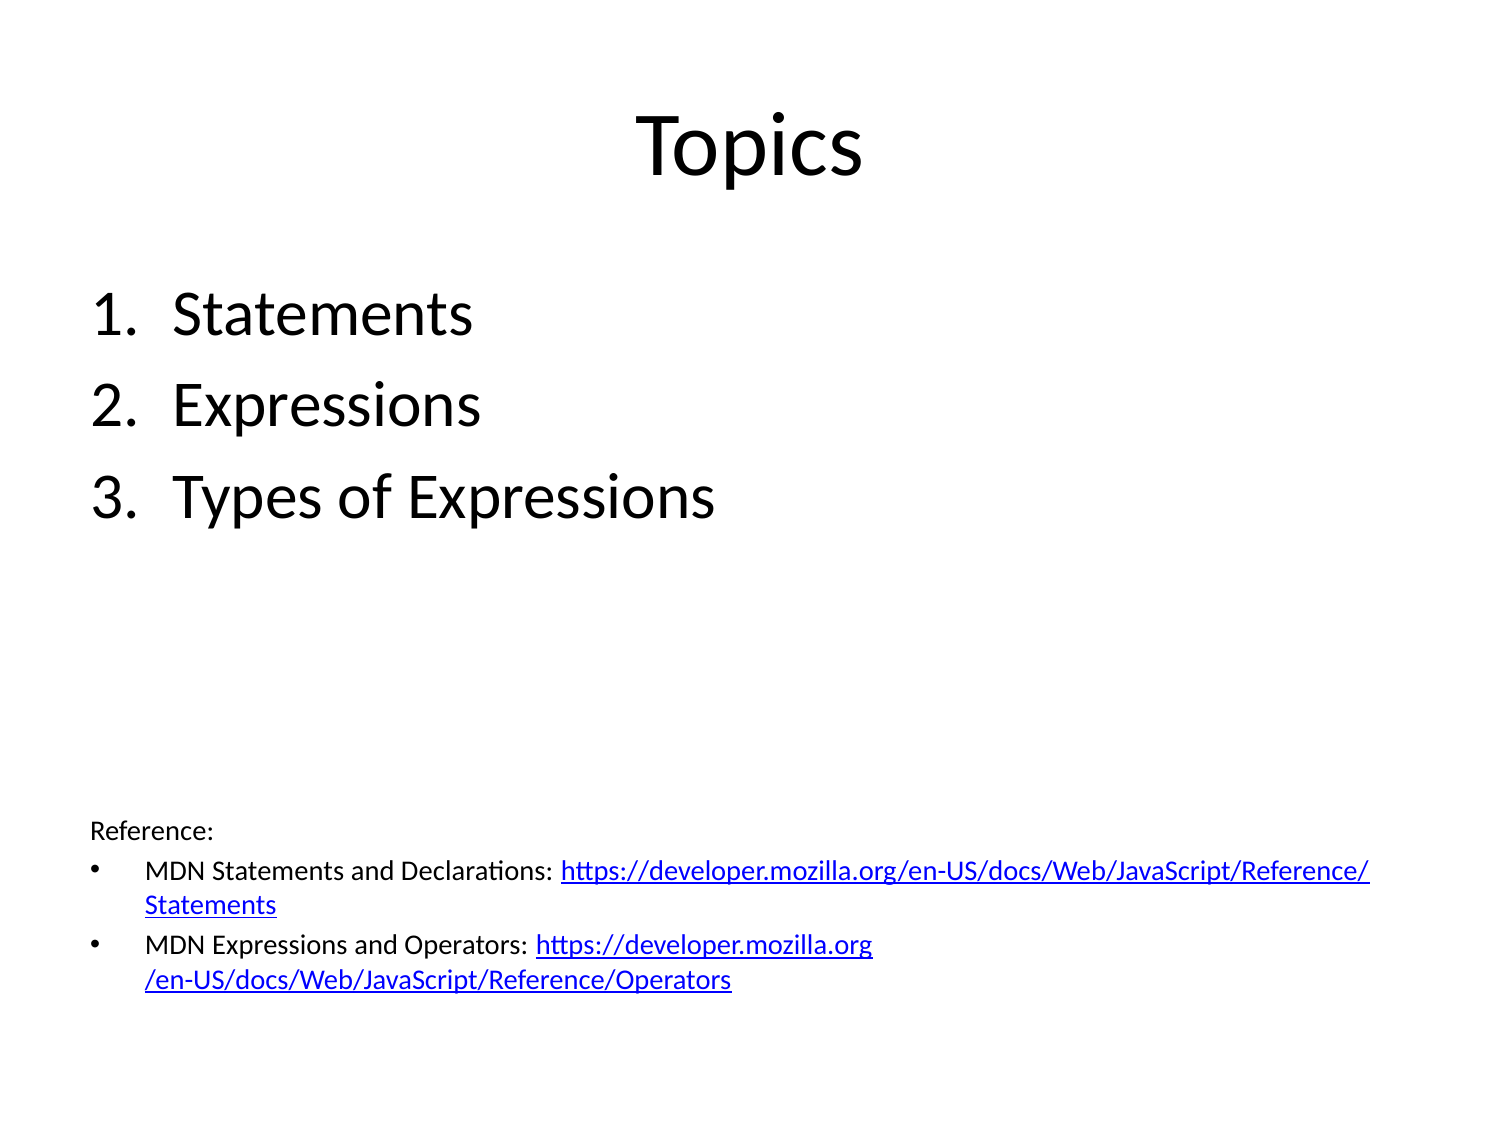

# Topics
Statements
Expressions
Types of Expressions

Reference:
MDN Statements and Declarations: https://developer.mozilla.org/en-US/docs/Web/JavaScript/Reference/Statements
MDN Expressions and Operators: https://developer.mozilla.org/en-US/docs/Web/JavaScript/Reference/Operators